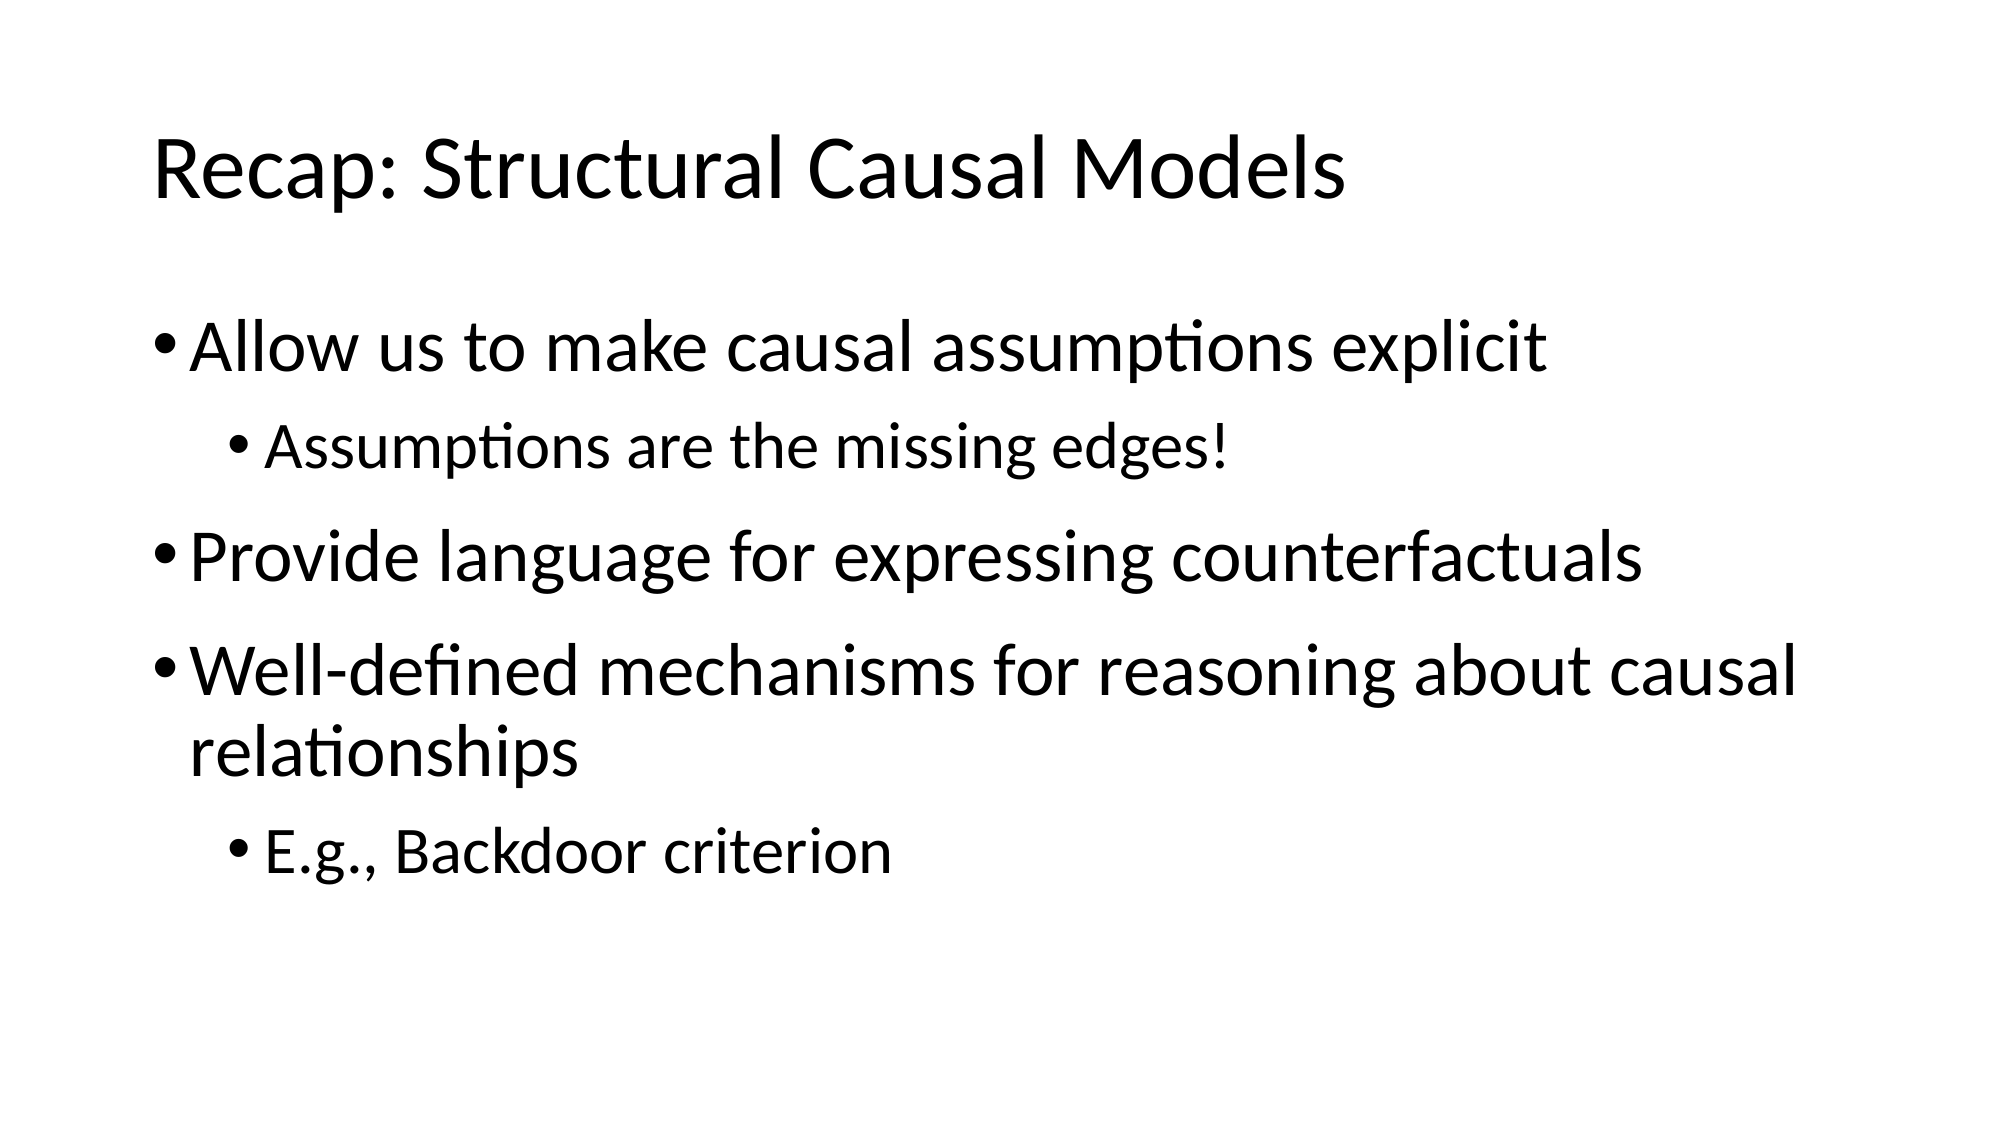

# Recap: Structural Causal Models
Allow us to make causal assumptions explicit
Assumptions are the missing edges!
Provide language for expressing counterfactuals
Well-defined mechanisms for reasoning about causal relationships
E.g., Backdoor criterion